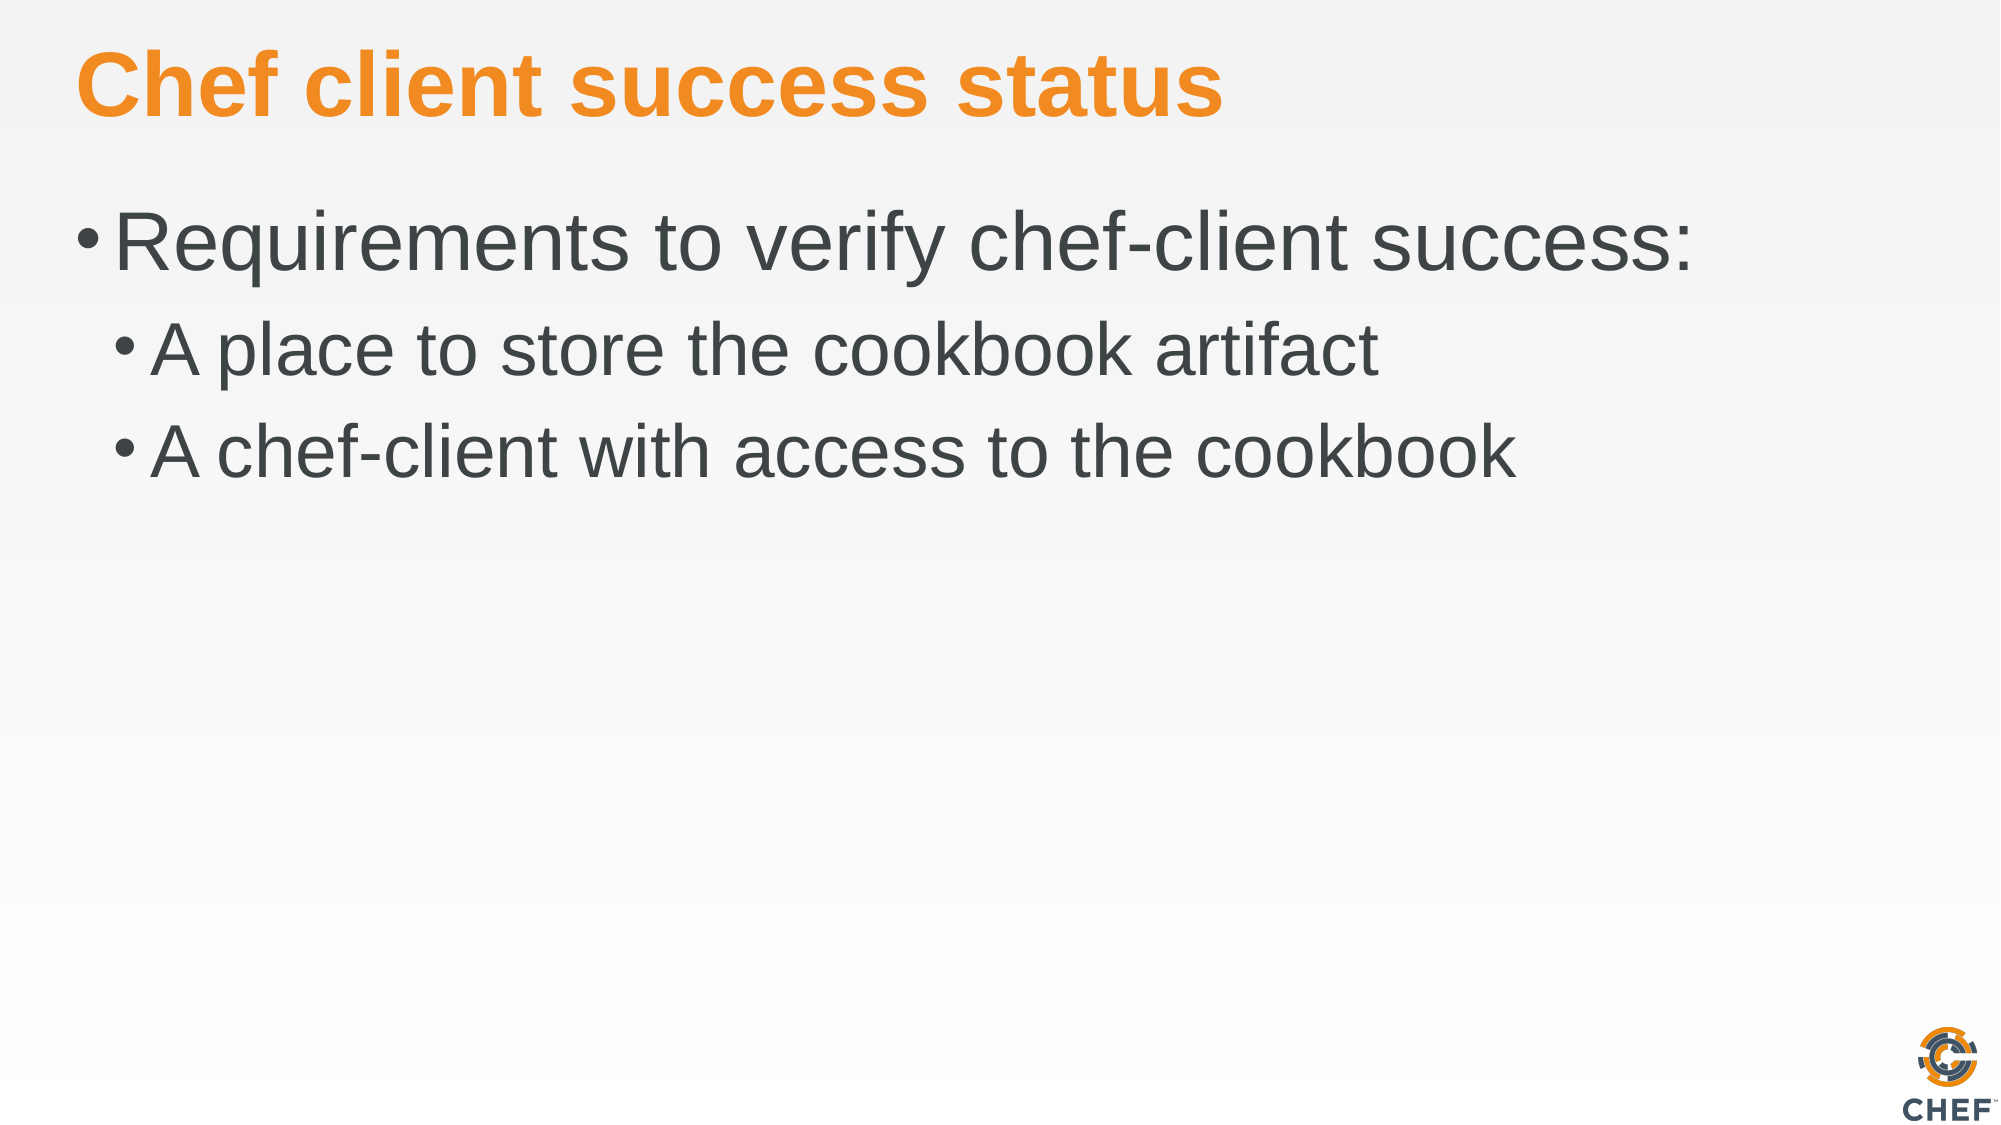

# Chef client success status
Requirements to verify chef-client success:
A place to store the cookbook artifact
A chef-client with access to the cookbook